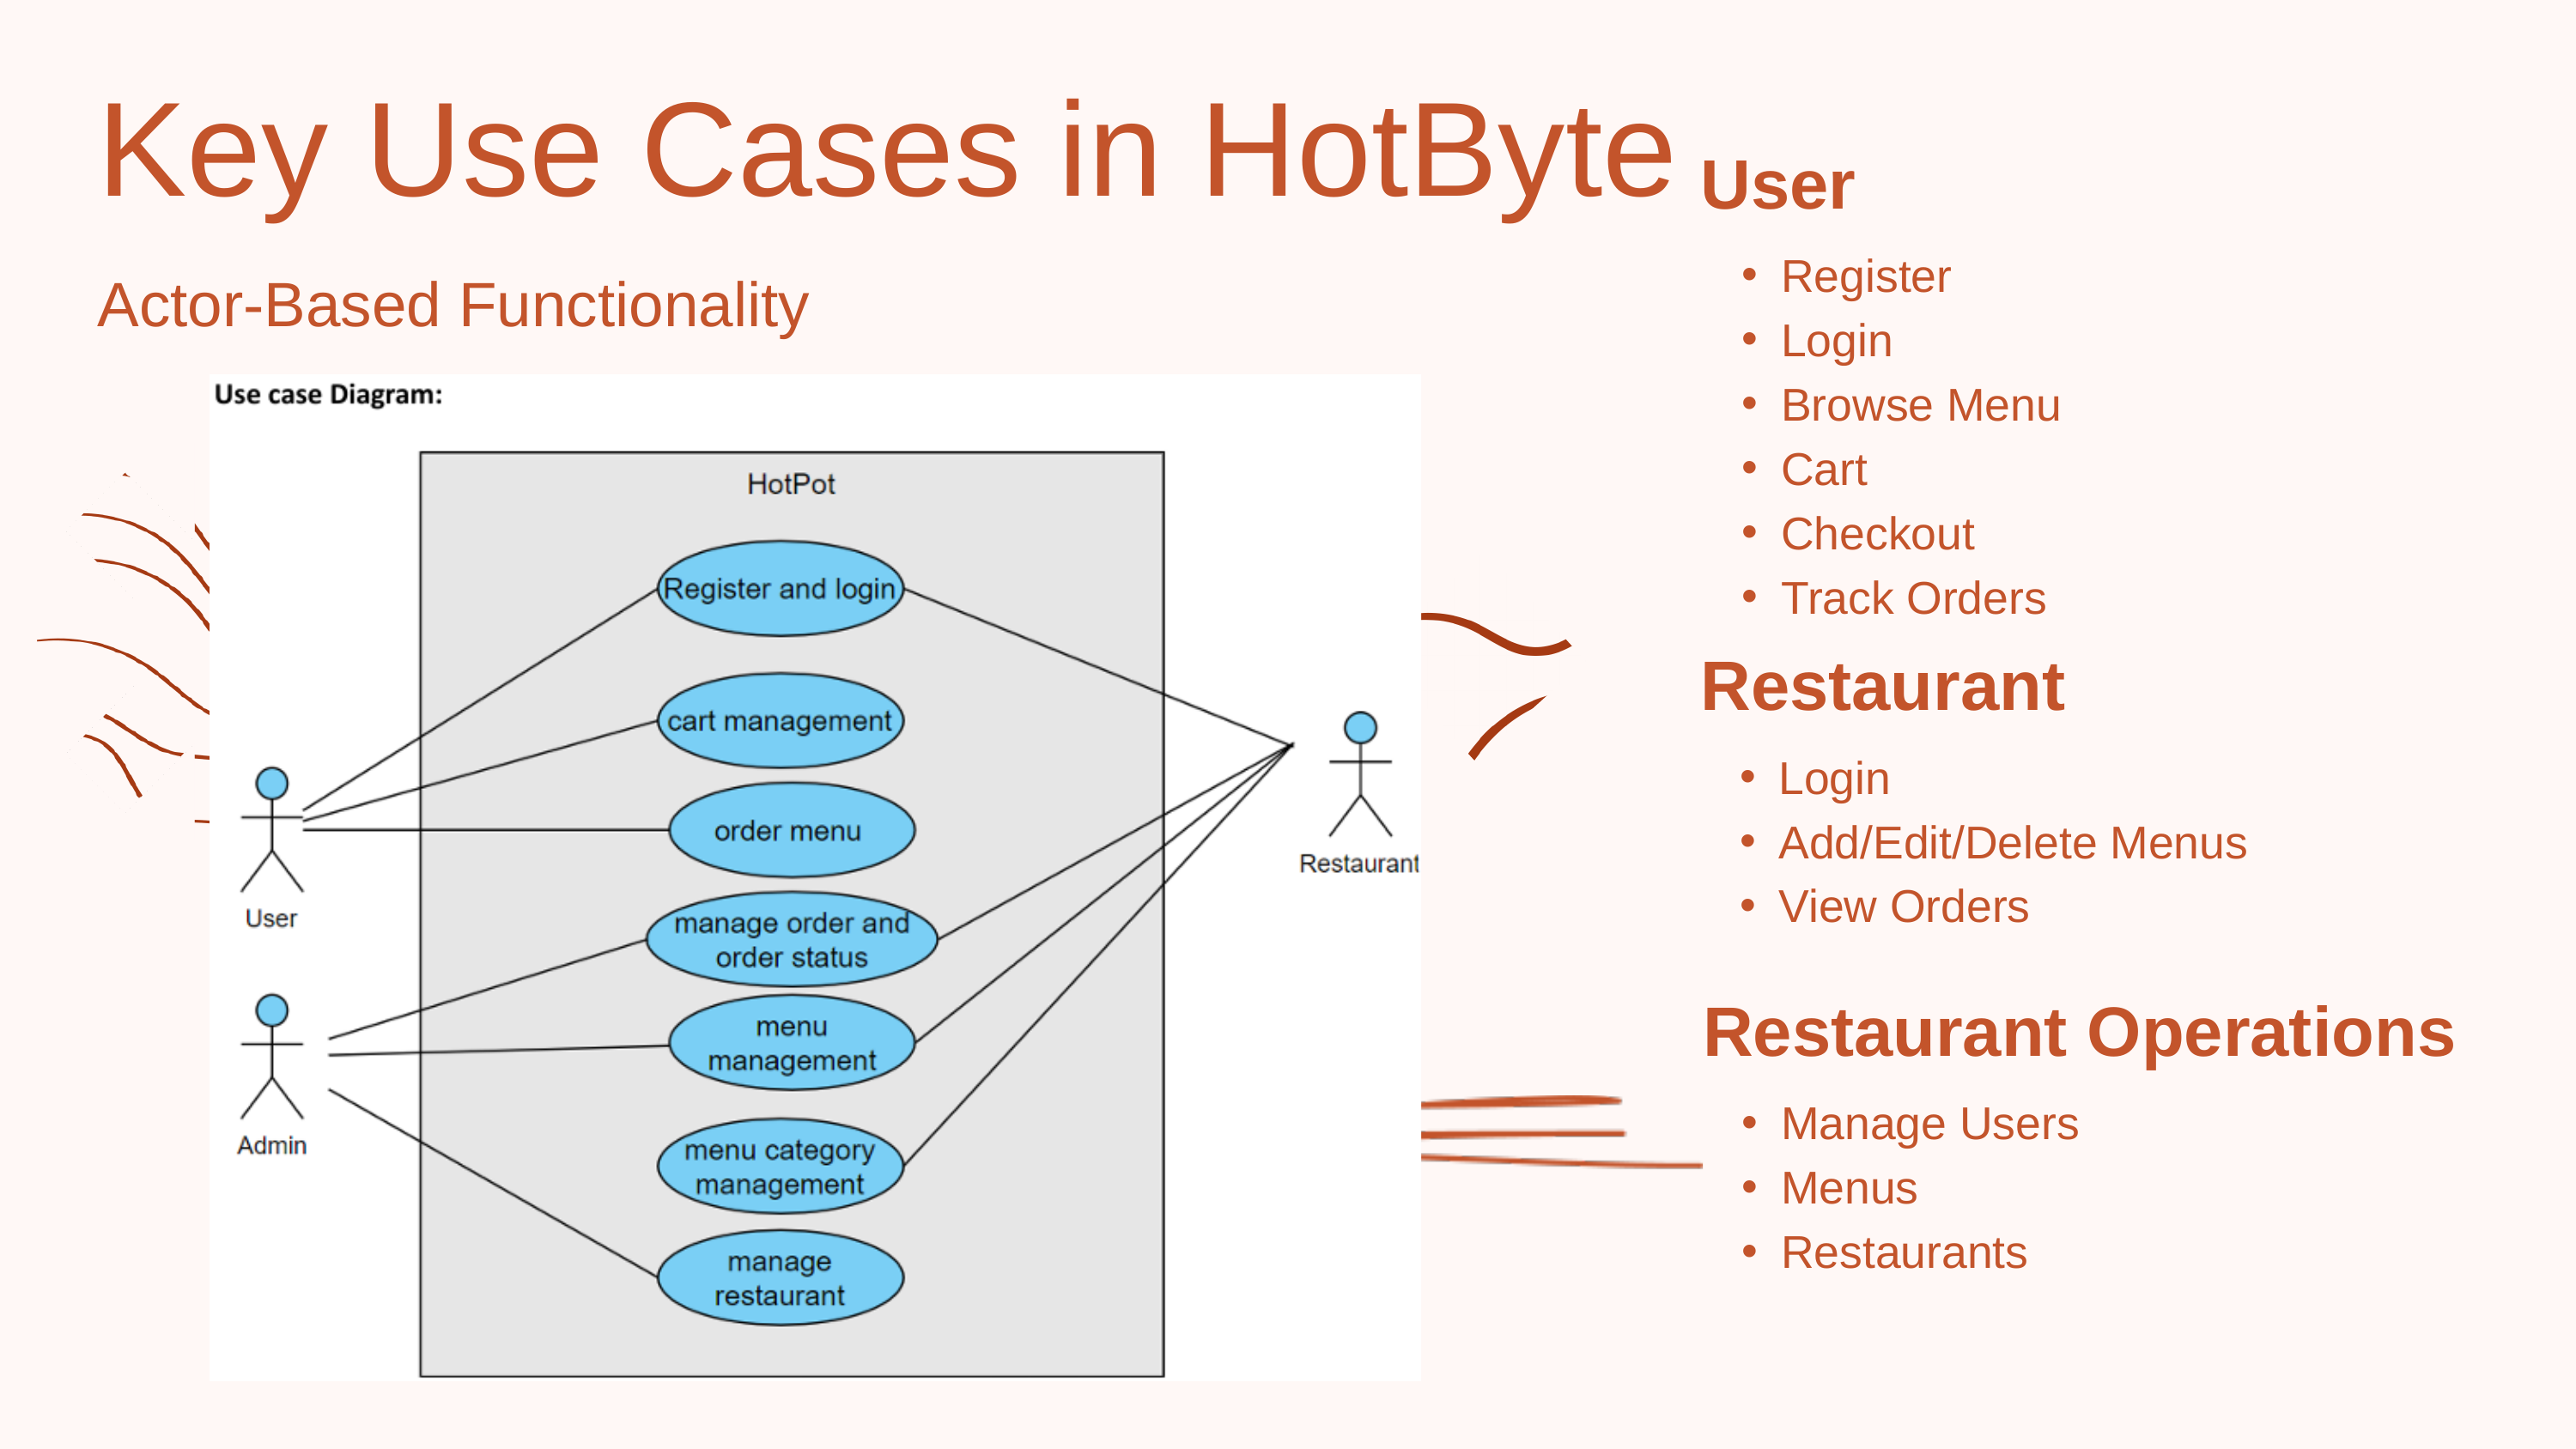

Key Use Cases in HotByte
Actor-Based Functionality
User
Register
Login
Browse Menu
Cart
Checkout
Track Orders

Restaurant
Login
Add/Edit/Delete Menus
View Orders
Restaurant Operations
Manage Users
Menus
Restaurants